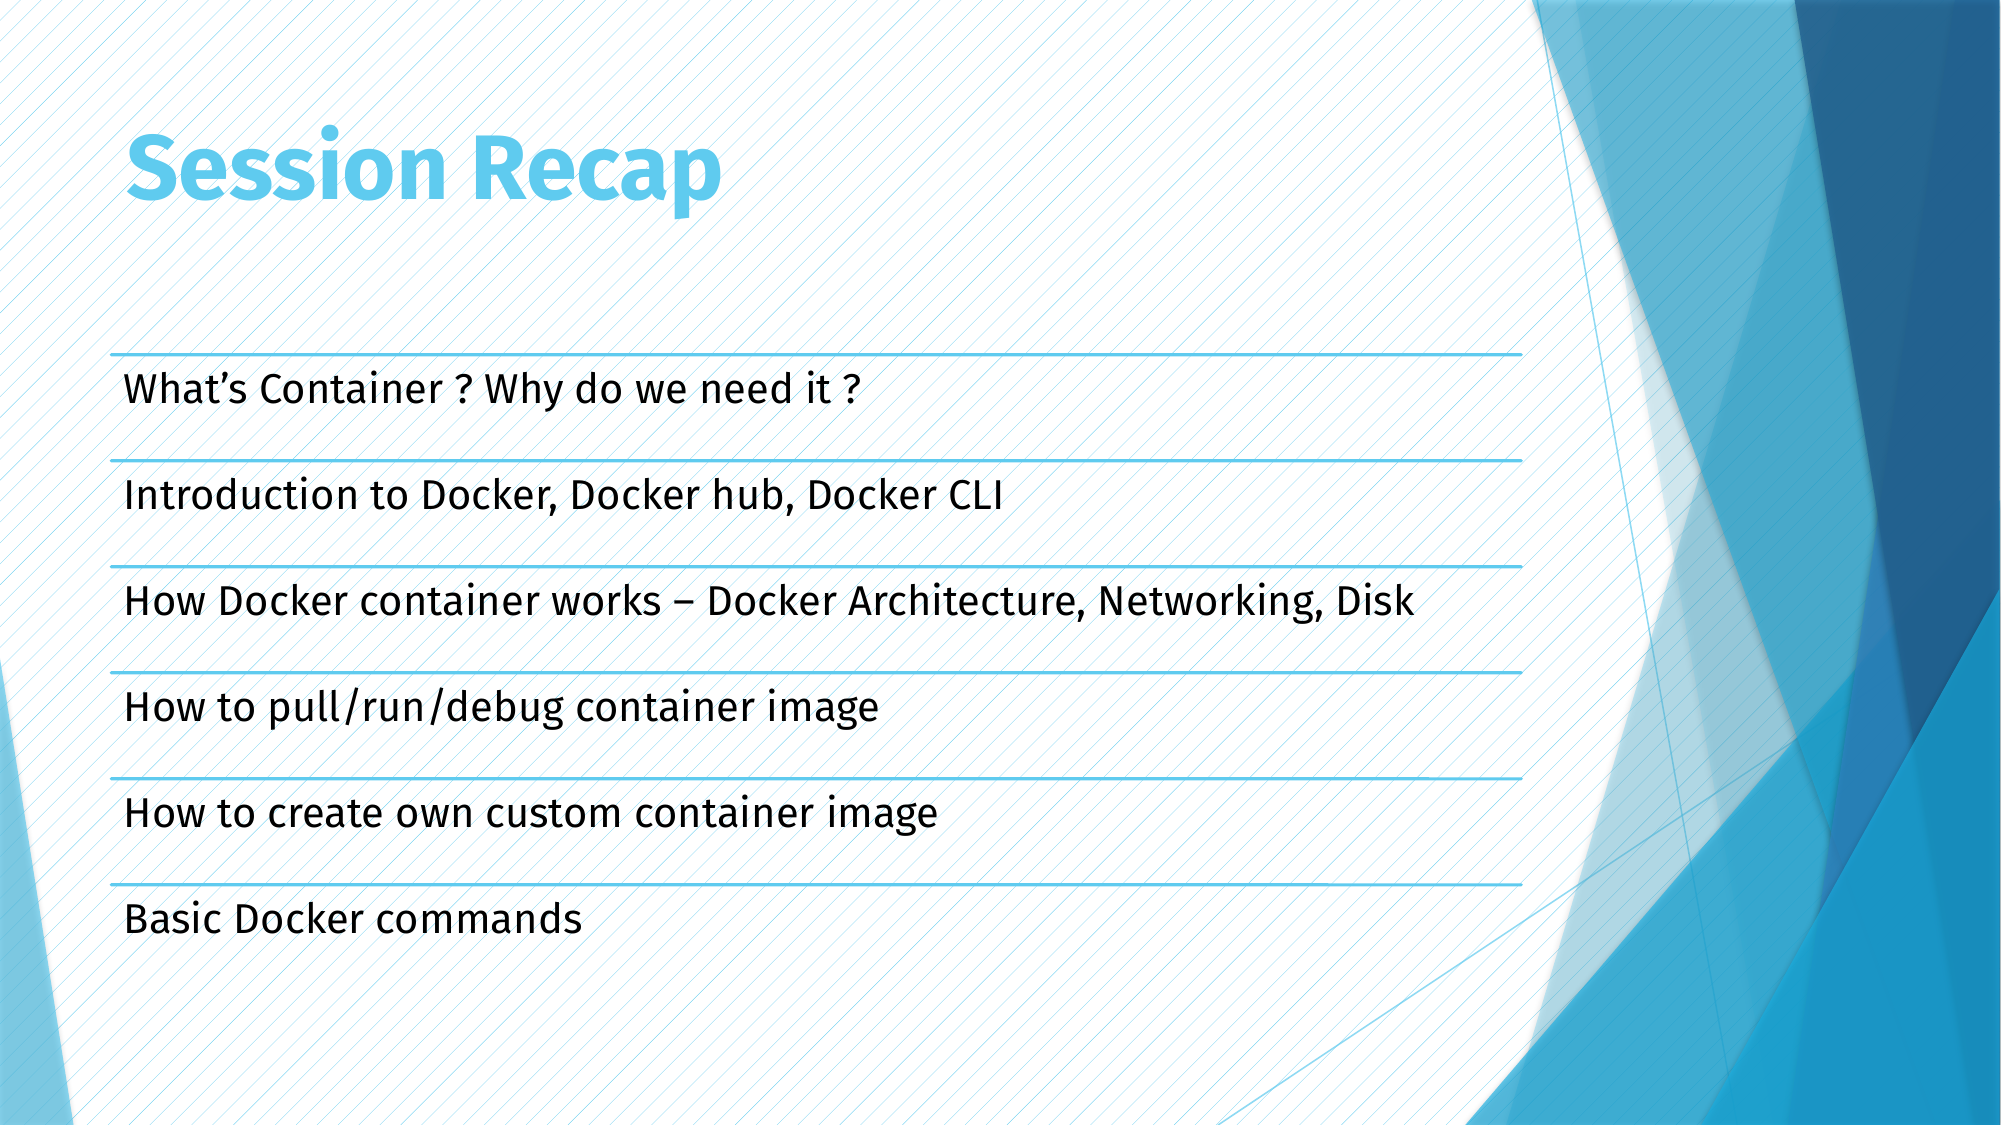

# Session Recap
What’s Container ? Why do we need it ?
Introduction to Docker, Docker hub, Docker CLI
How Docker container works – Docker Architecture, Networking, Disk
How to pull/run/debug container image
How to create own custom container image
Basic Docker commands